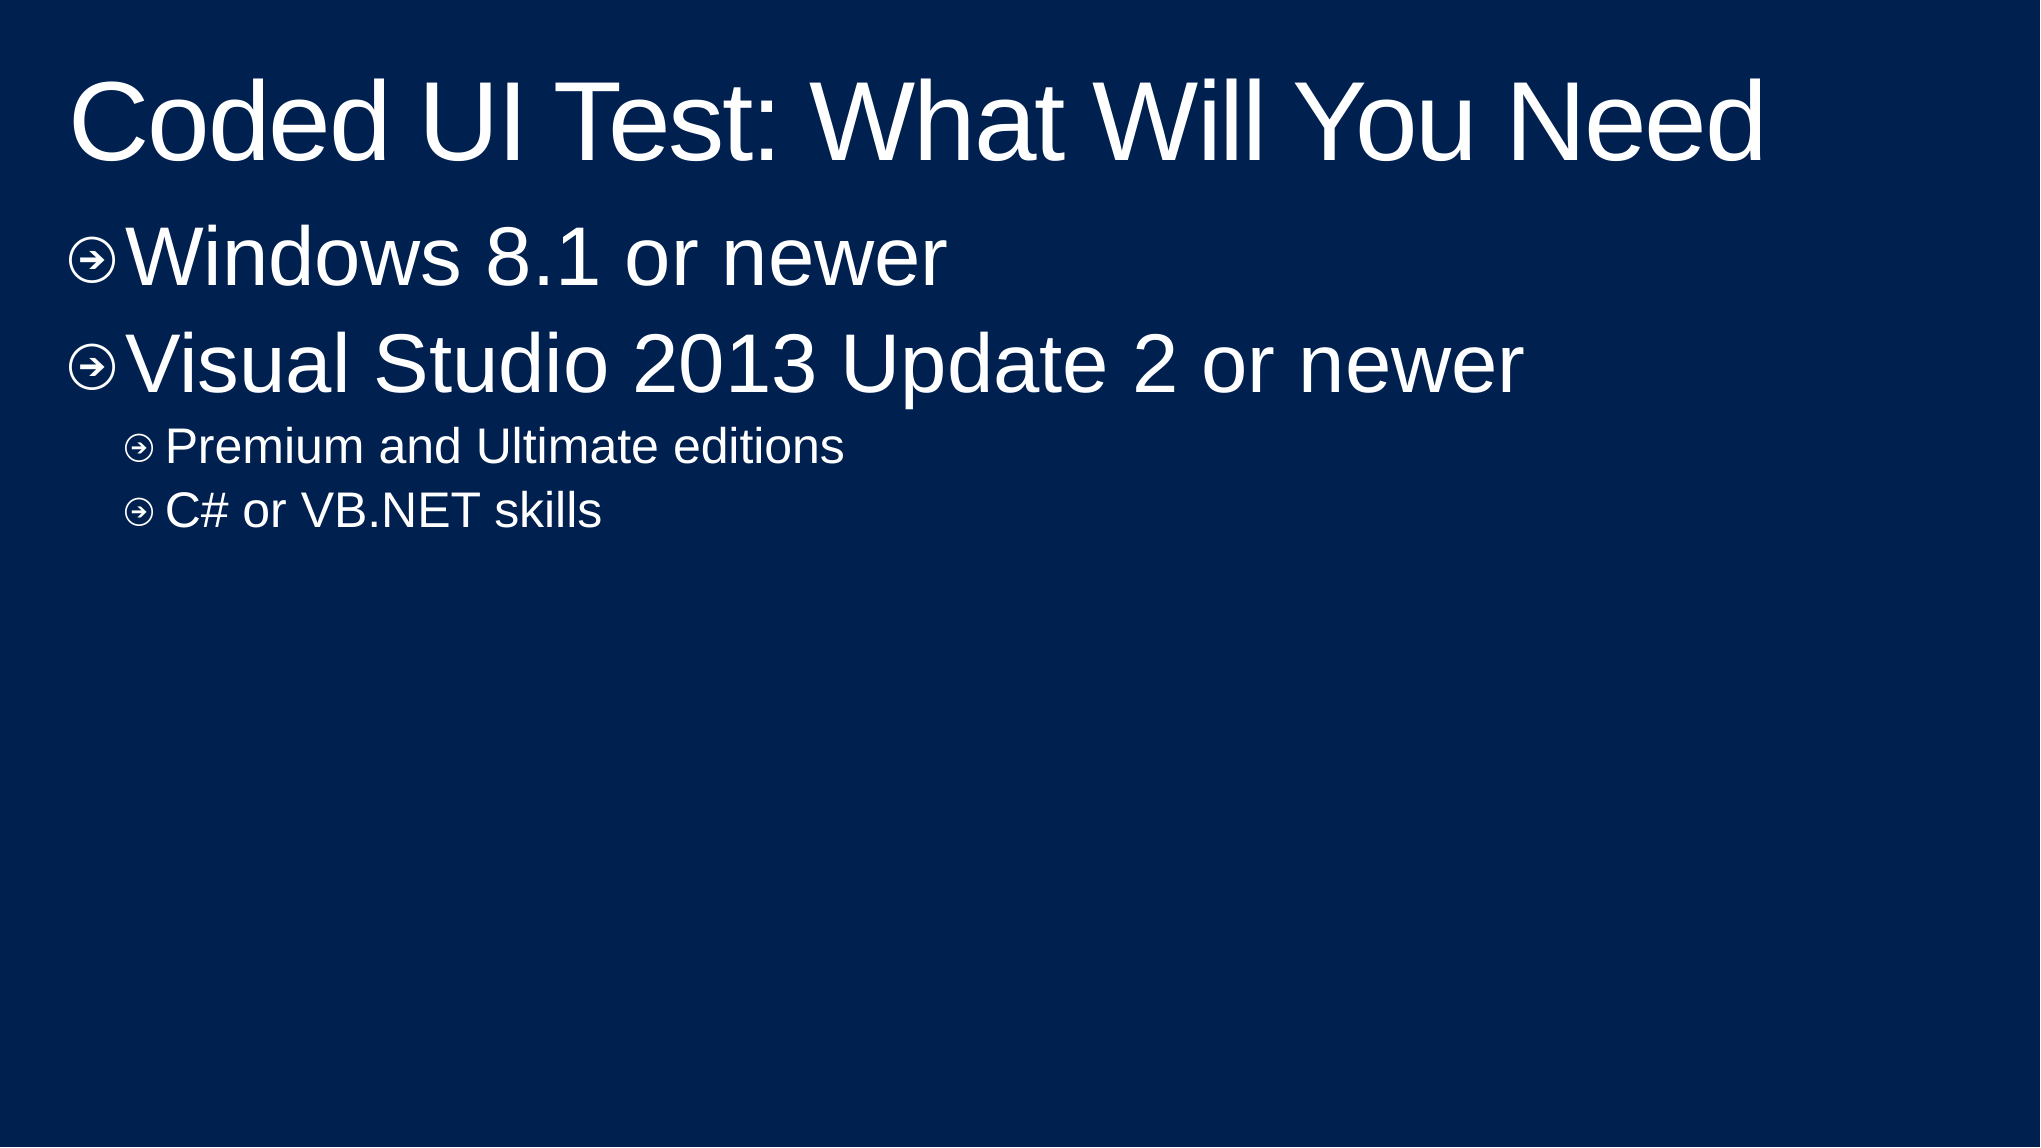

# Coded UI Test: What Will You Need
Windows 8.1 or newer
Visual Studio 2013 Update 2 or newer
Premium and Ultimate editions
C# or VB.NET skills